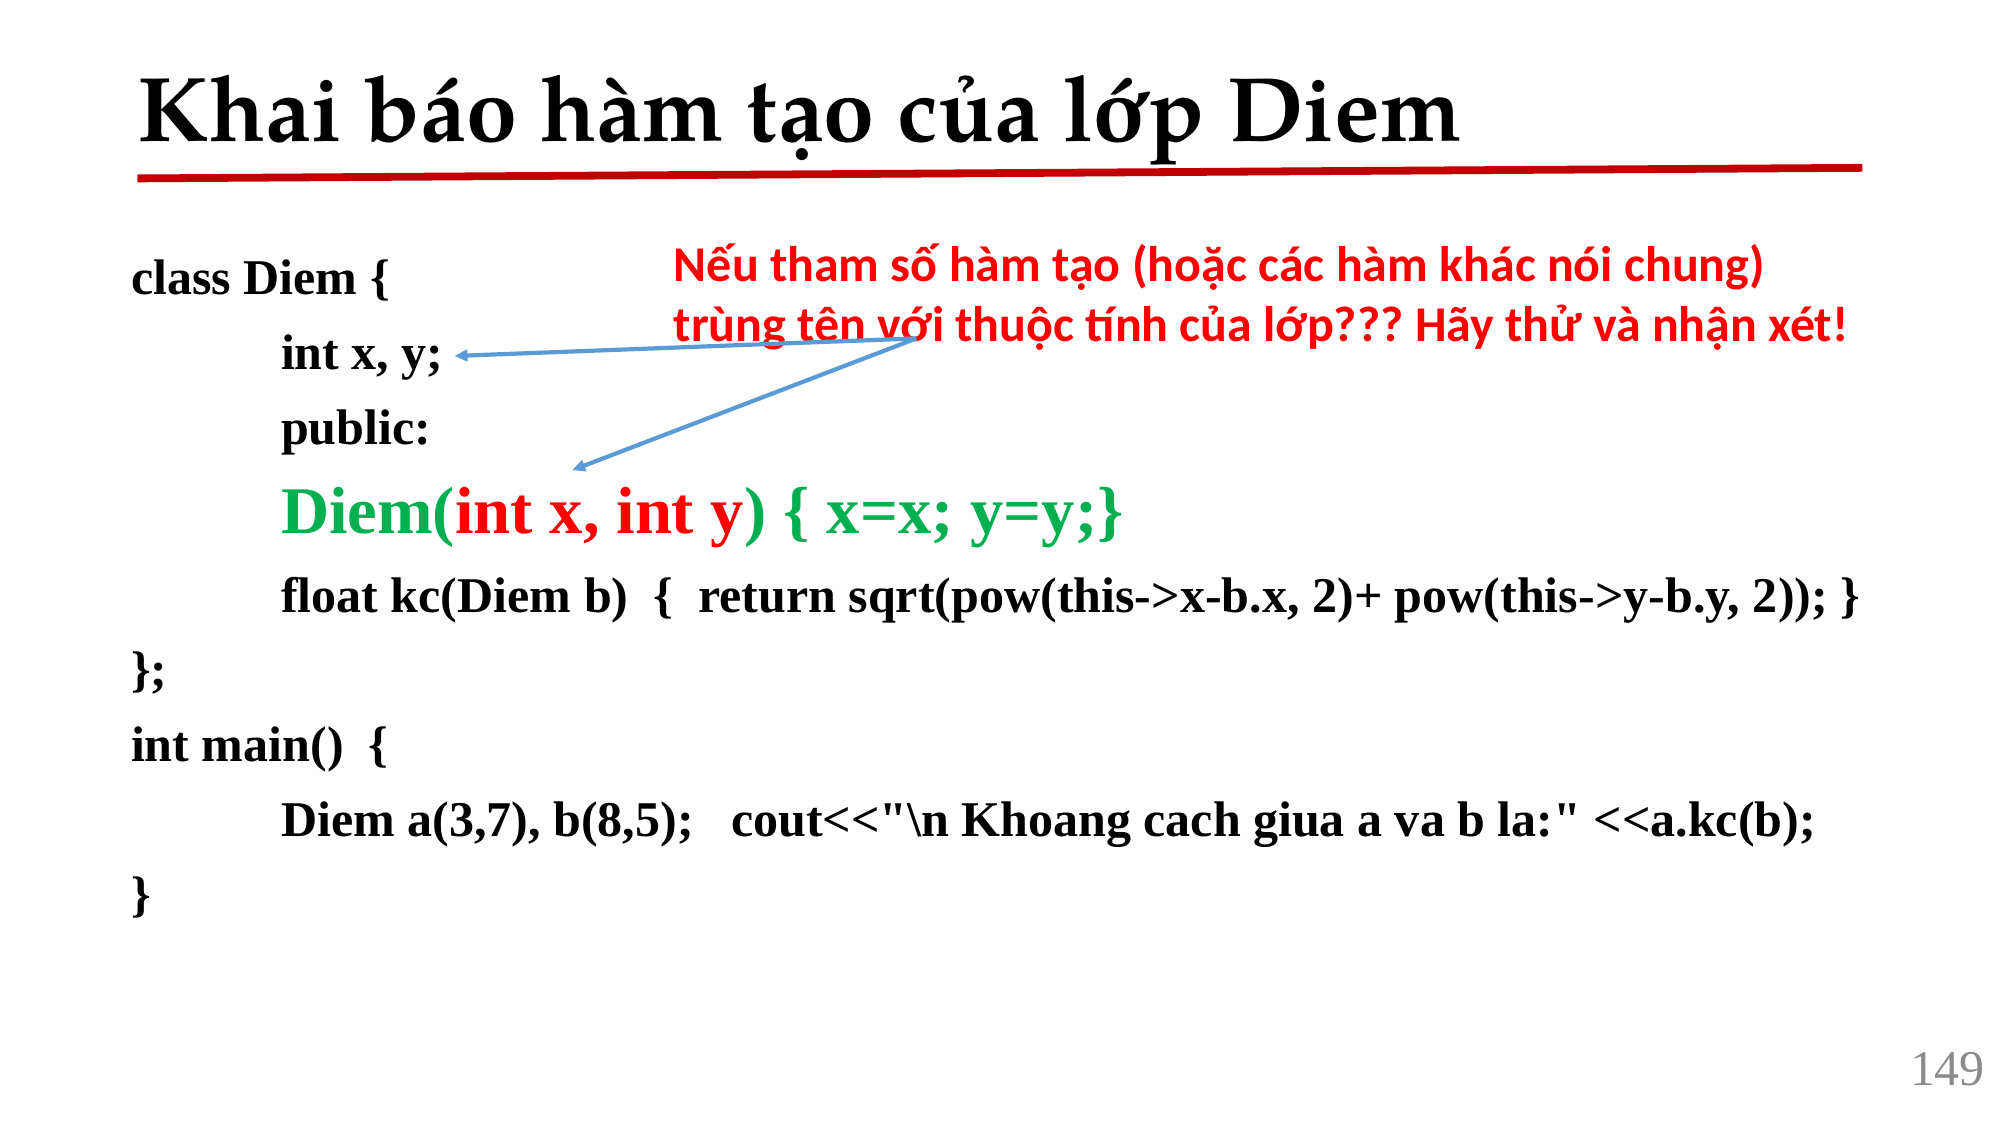

# Khai báo hàm tạo của lớp Diem
Nếu tham số hàm tạo (hoặc các hàm khác nói chung) trùng tên với thuộc tính của lớp??? Hãy thử và nhận xét!
class Diem {
	int x, y;
	public:
	Diem(int x, int y) { x=x; y=y;}
	float kc(Diem b)  {  return sqrt(pow(this->x-b.x, 2)+ pow(this->y-b.y, 2)); }
};
int main()  {
	Diem a(3,7), b(8,5); 	cout<<"\n Khoang cach giua a va b la:" <<a.kc(b);
}

149